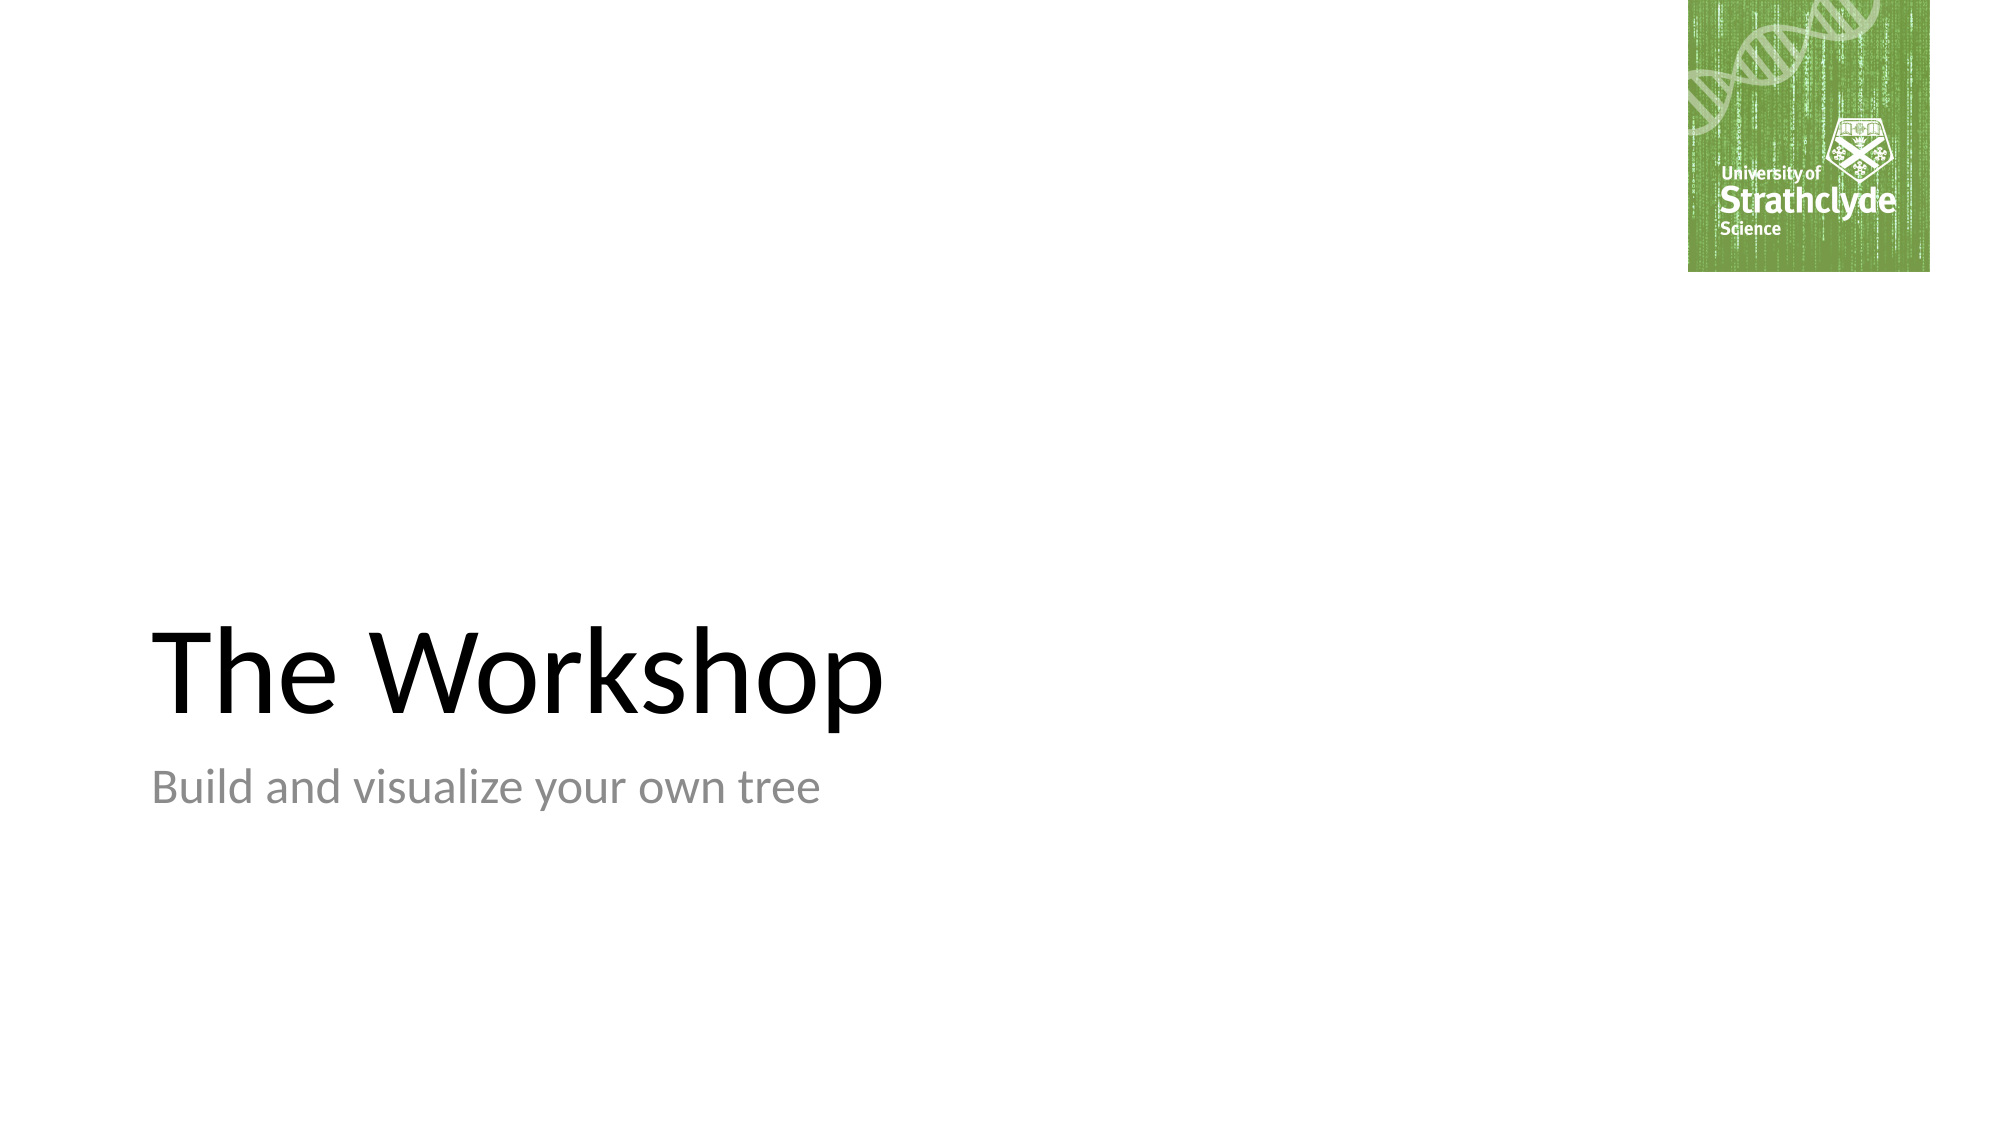

# The Workshop
Build and visualize your own tree